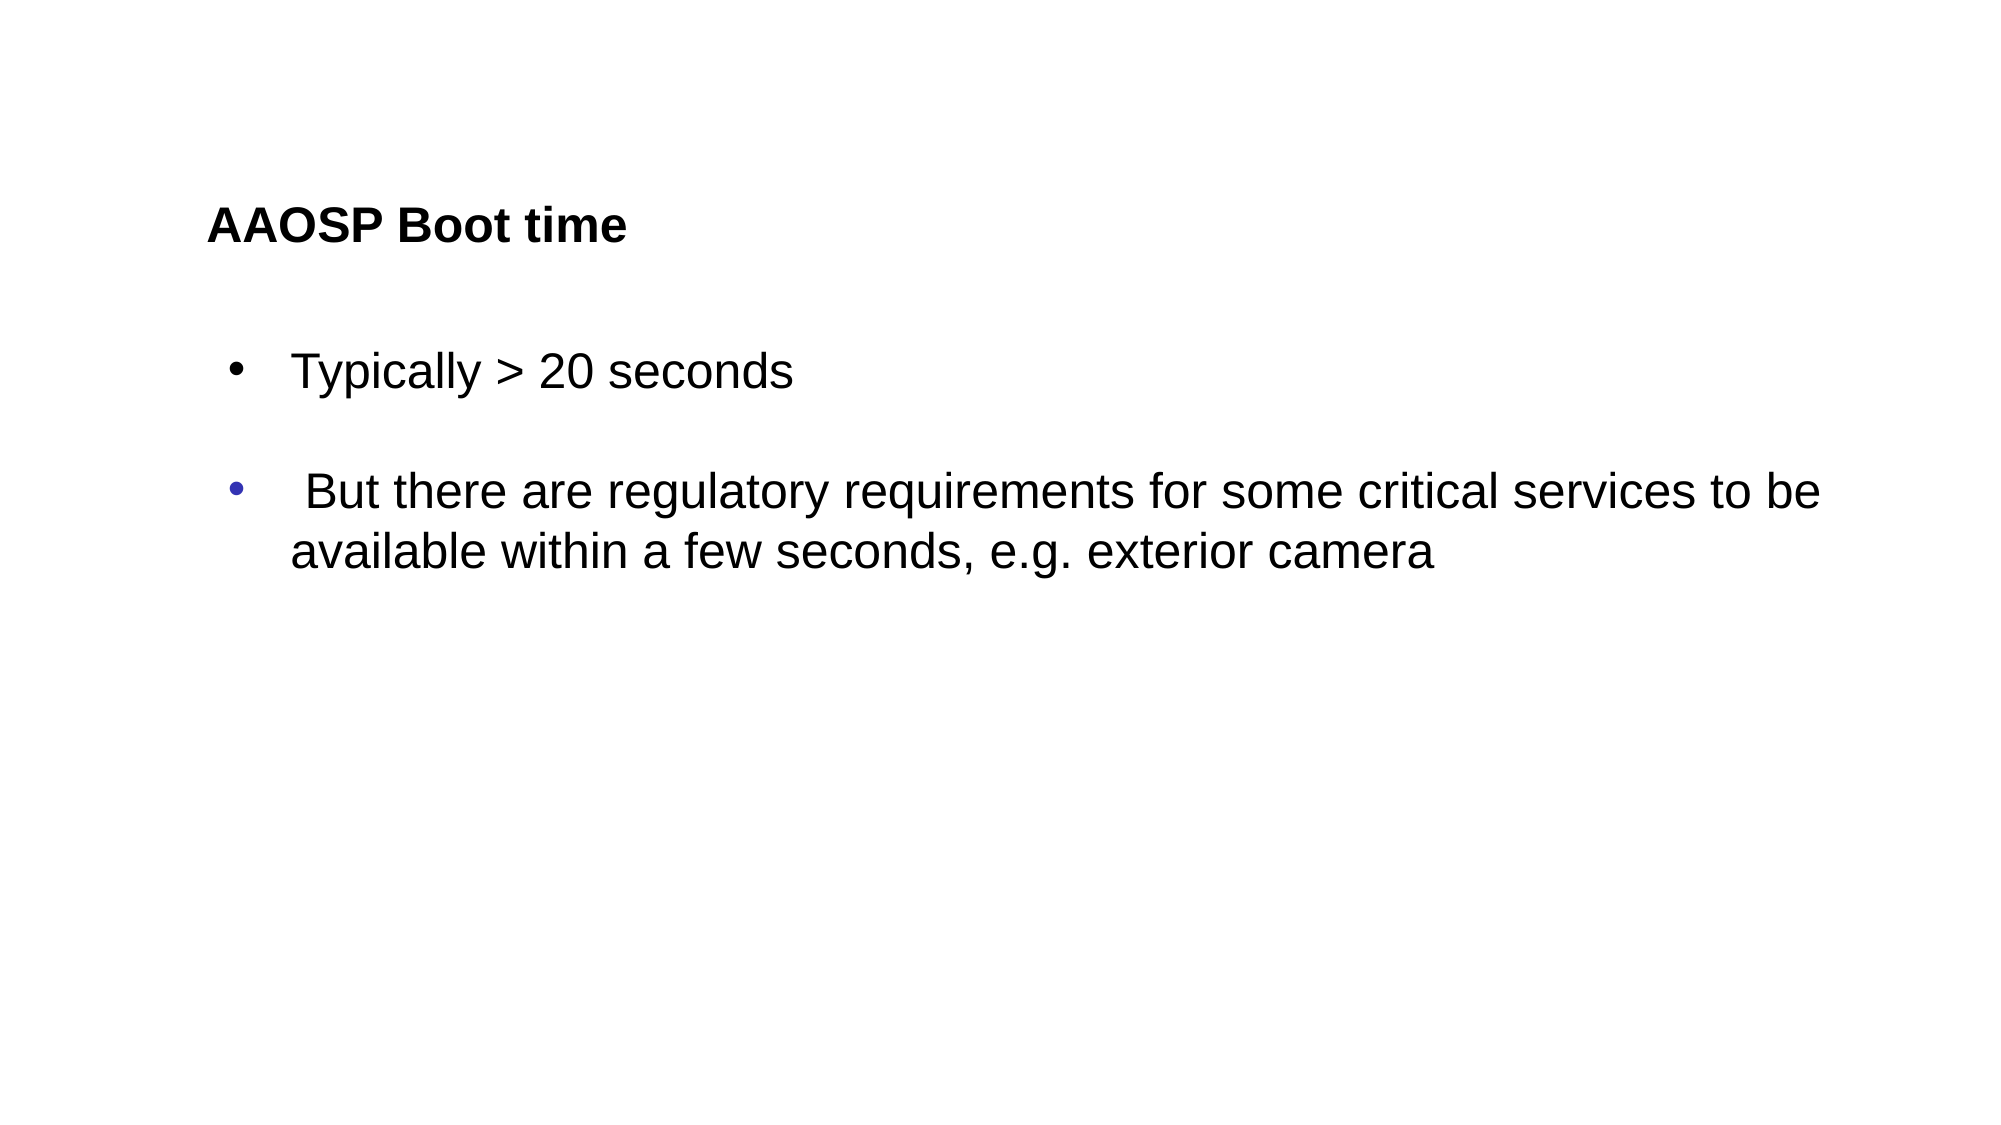

AAOSP Boot time
Typically > 20 seconds
 But there are regulatory requirements for some critical services to be available within a few seconds, e.g. exterior camera